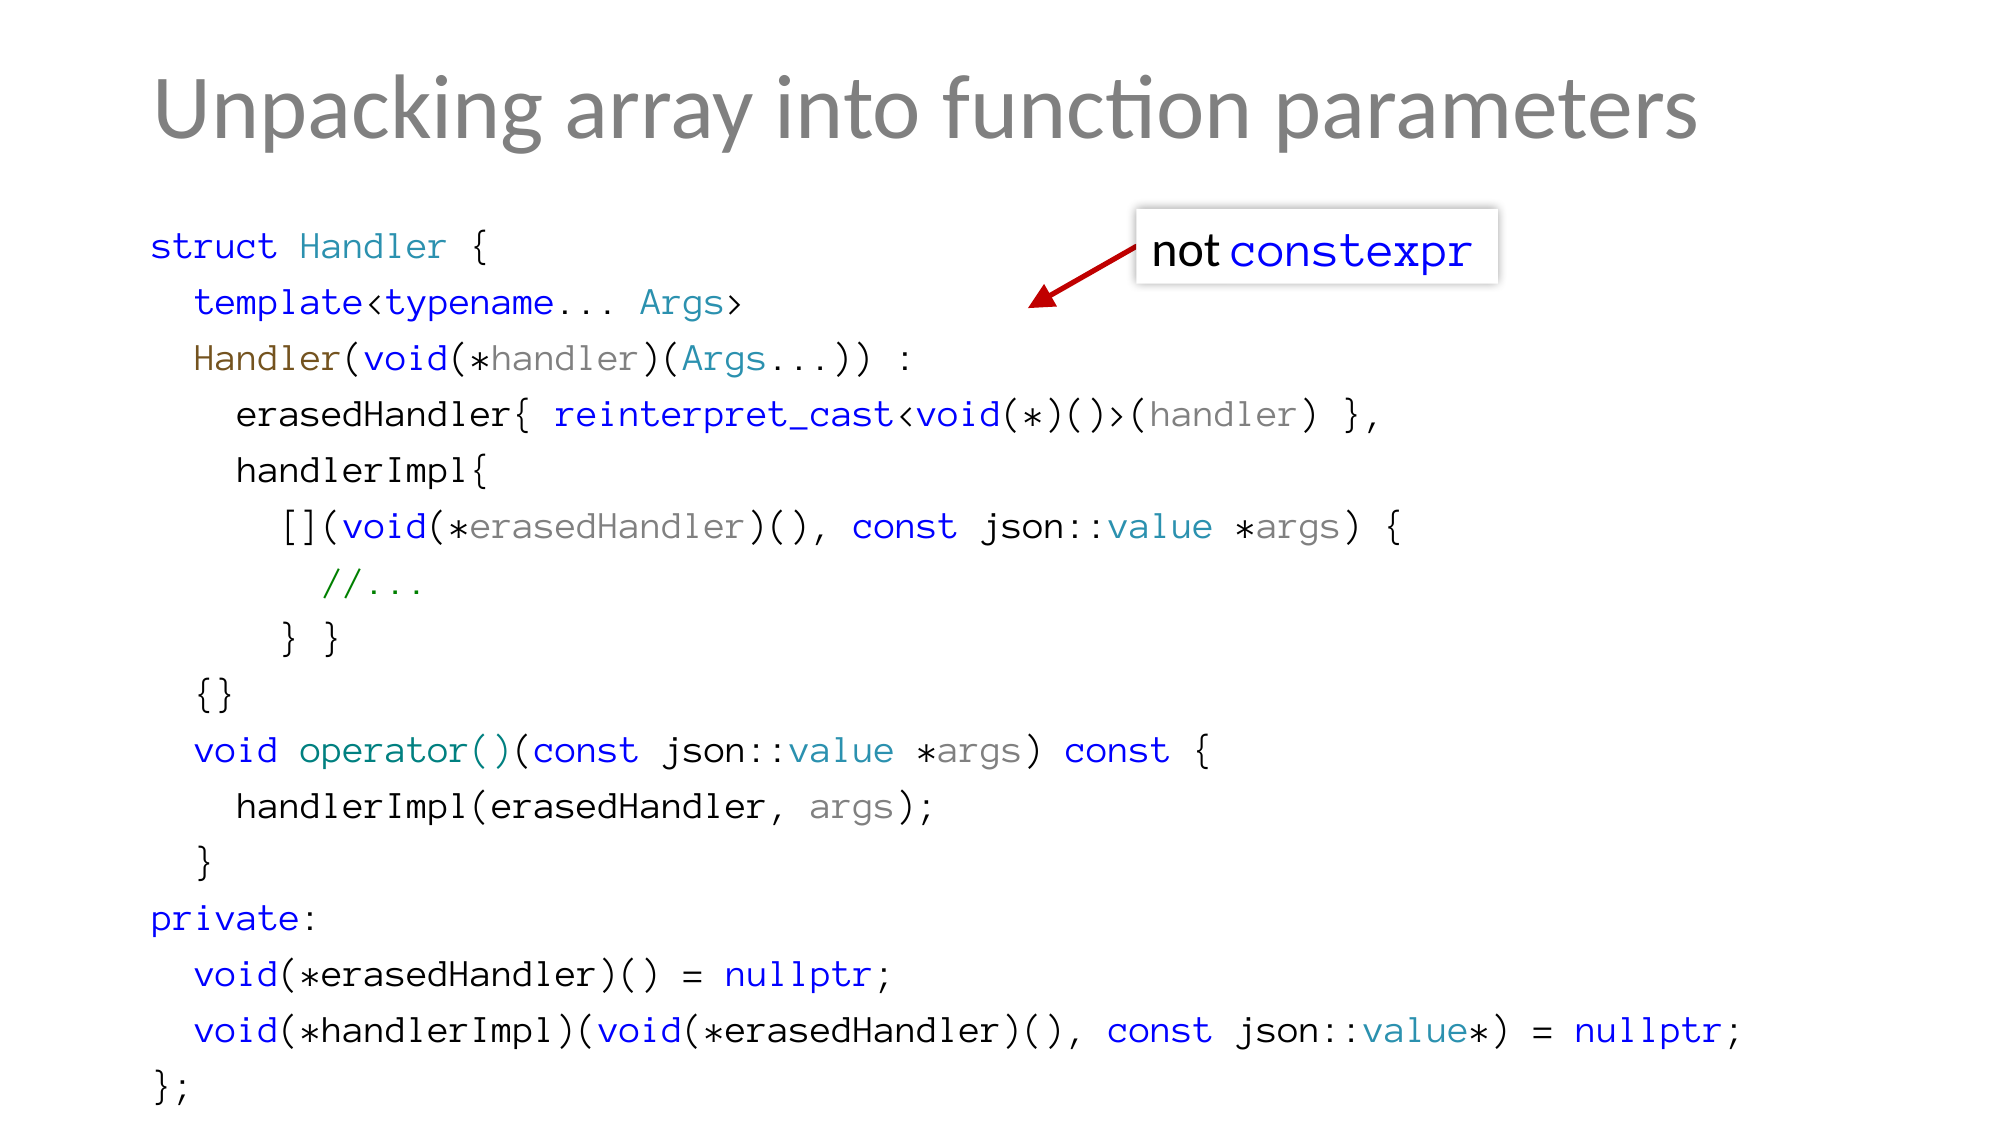

# Unpacking array into function parameters

not constexpr
struct Handler {
  template<typename... Args>
  Handler(void(*handler)(Args...)) :
    erasedHandler{ reinterpret_cast<void(*)()>(handler) },
    handlerImpl{
      [](void(*erasedHandler)(), const json::value *args) {
        //...
      } }
  {}
  void operator()(const json::value *args) const {
    handlerImpl(erasedHandler, args);
  }
private:
  void(*erasedHandler)() = nullptr;
  void(*handlerImpl)(void(*erasedHandler)(), const json::value*) = nullptr;
};